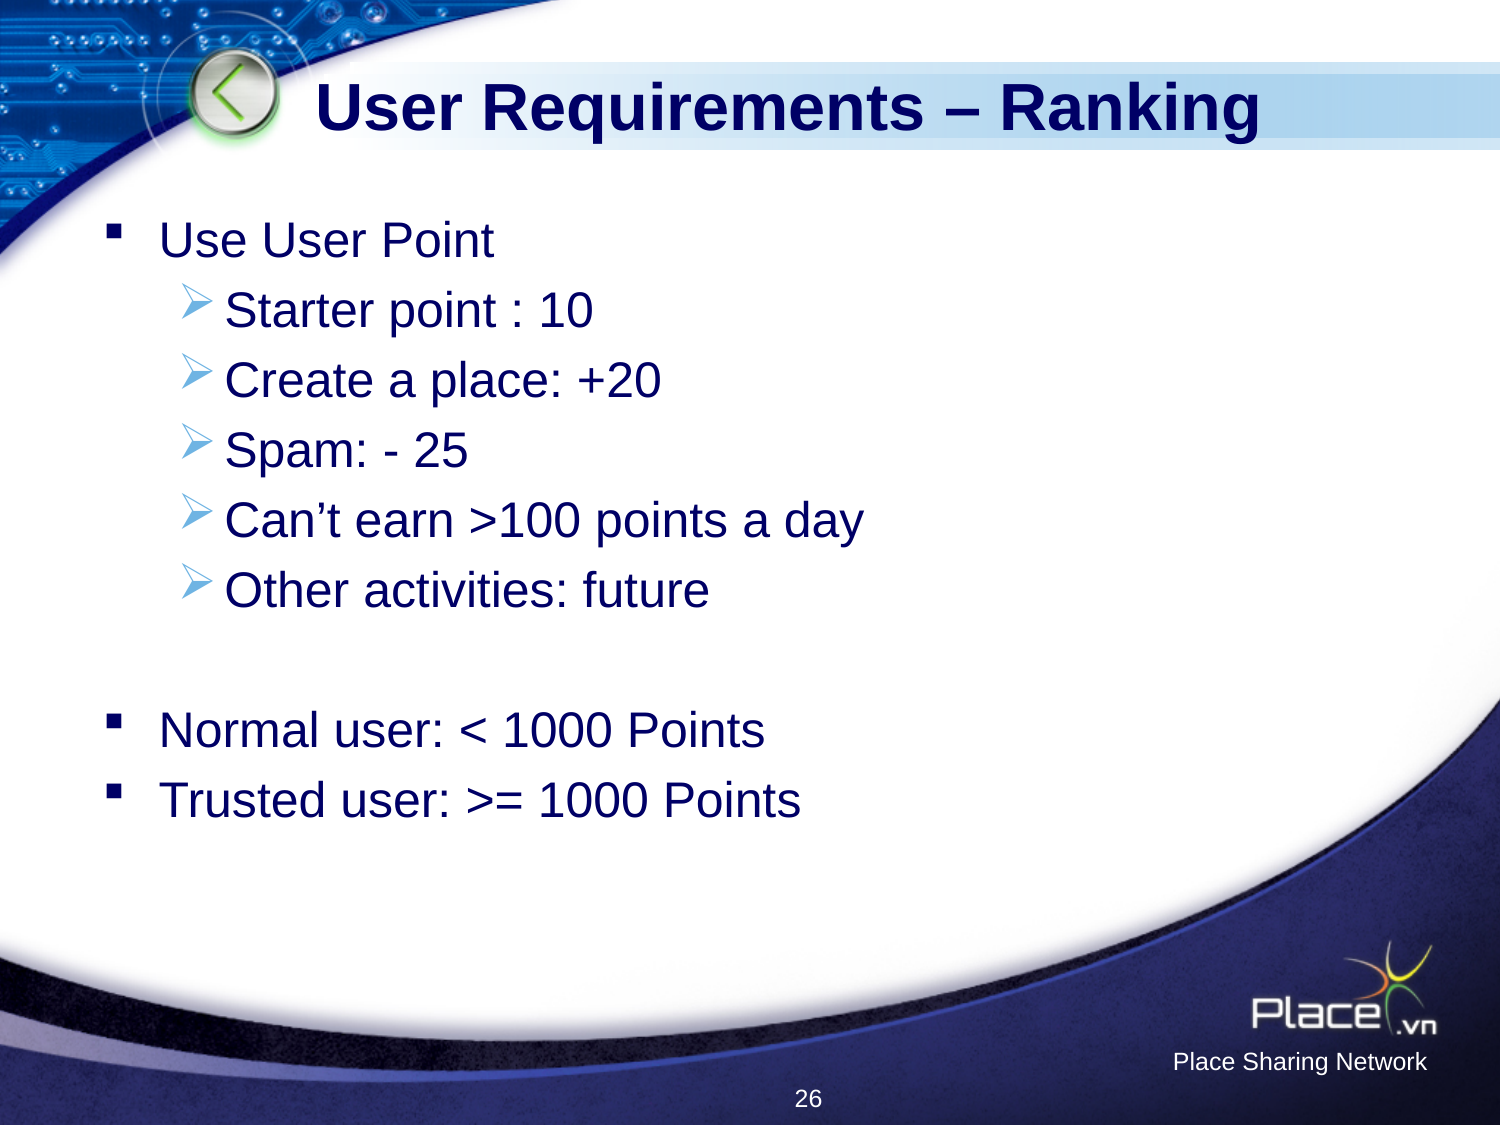

# User Requirements – Ranking
Use User Point
Starter point : 10
Create a place: +20
Spam: - 25
Can’t earn >100 points a day
Other activities: future

Normal user: < 1000 Points
Trusted user: >= 1000 Points
Place Sharing Network
26